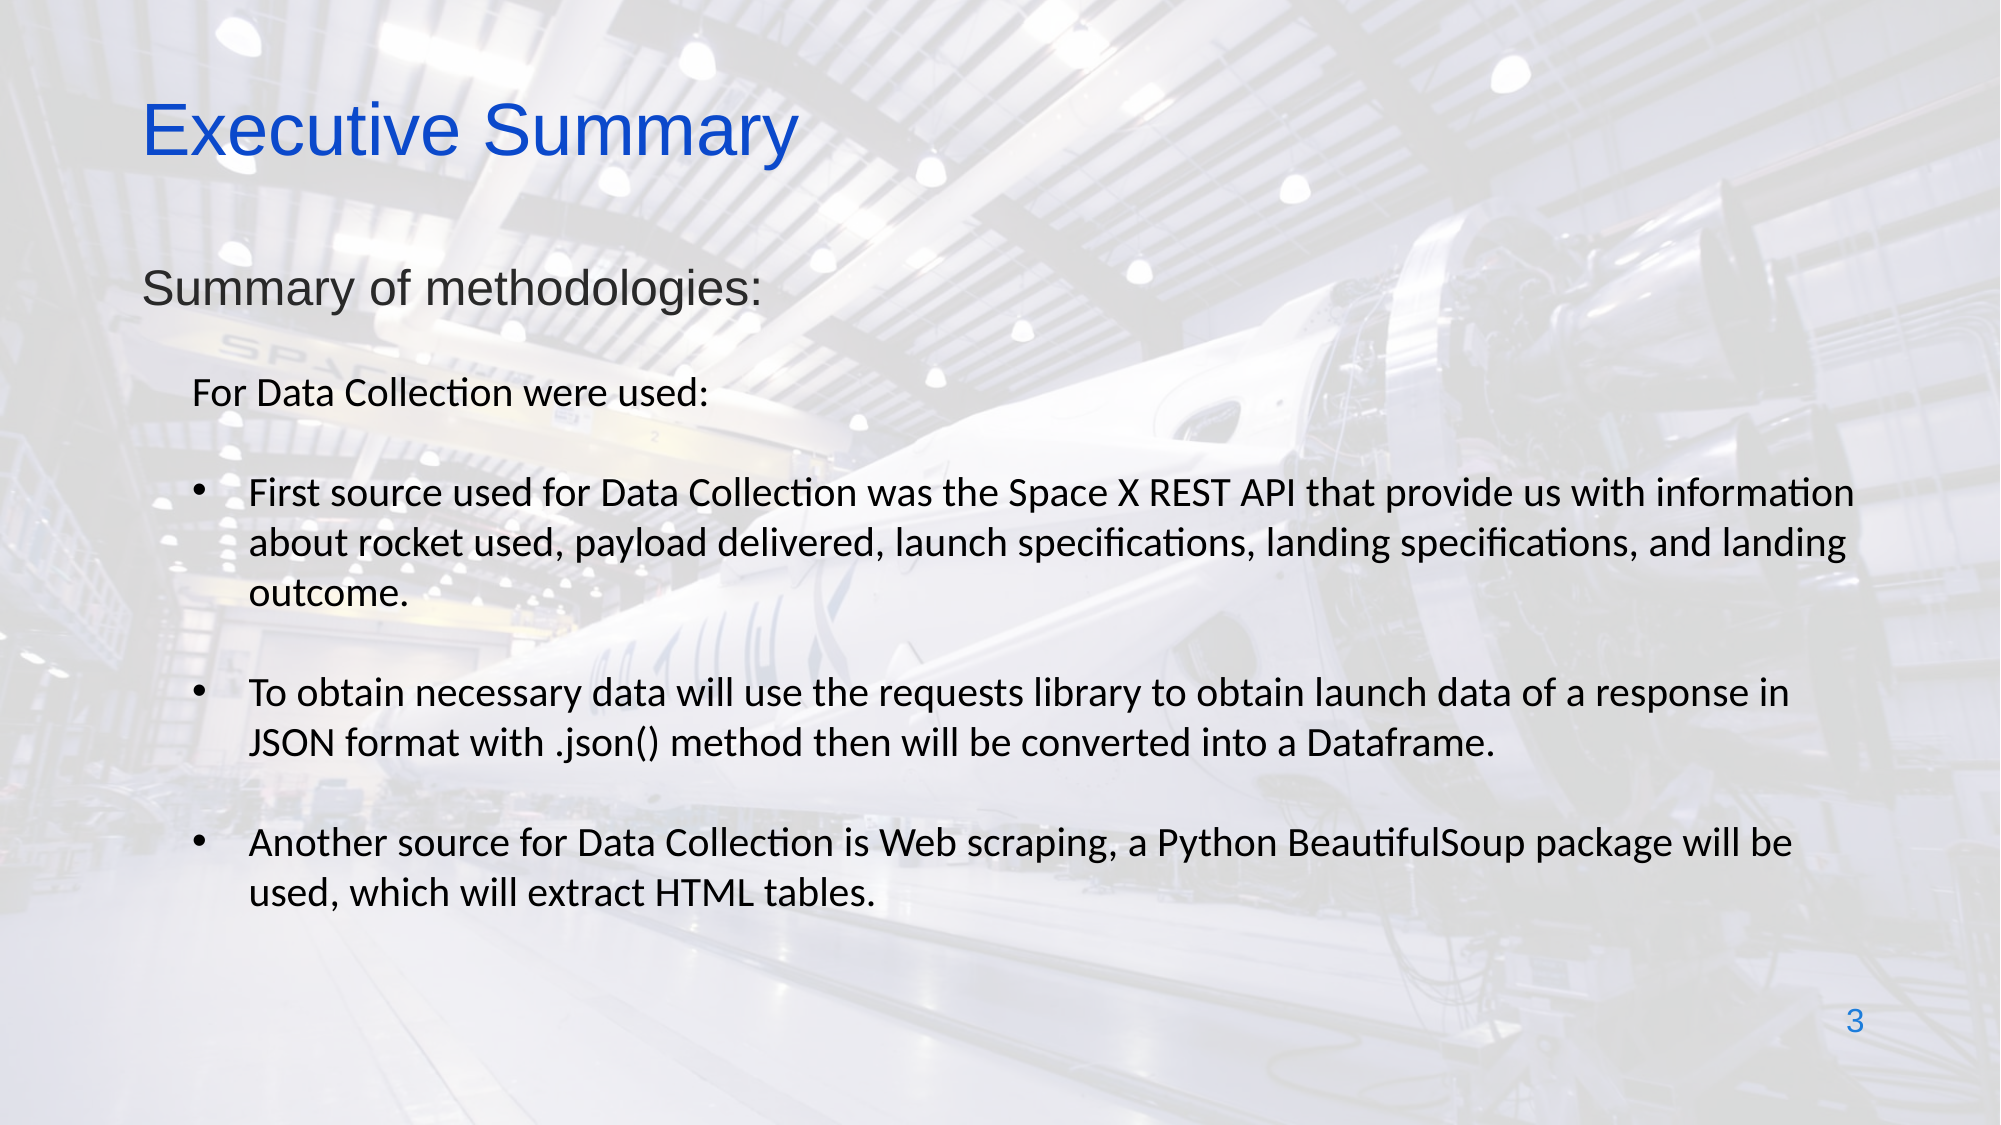

Executive Summary
Summary of methodologies:
For Data Collection were used:

First source used for Data Collection was the Space X REST API that provide us with information about rocket used, payload delivered, launch specifications, landing specifications, and landing outcome.

To obtain necessary data will use the requests library to obtain launch data of a response in JSON format with .json() method then will be converted into a Dataframe.

Another source for Data Collection is Web scraping, a Python BeautifulSoup package will be used, which will extract HTML tables.
3